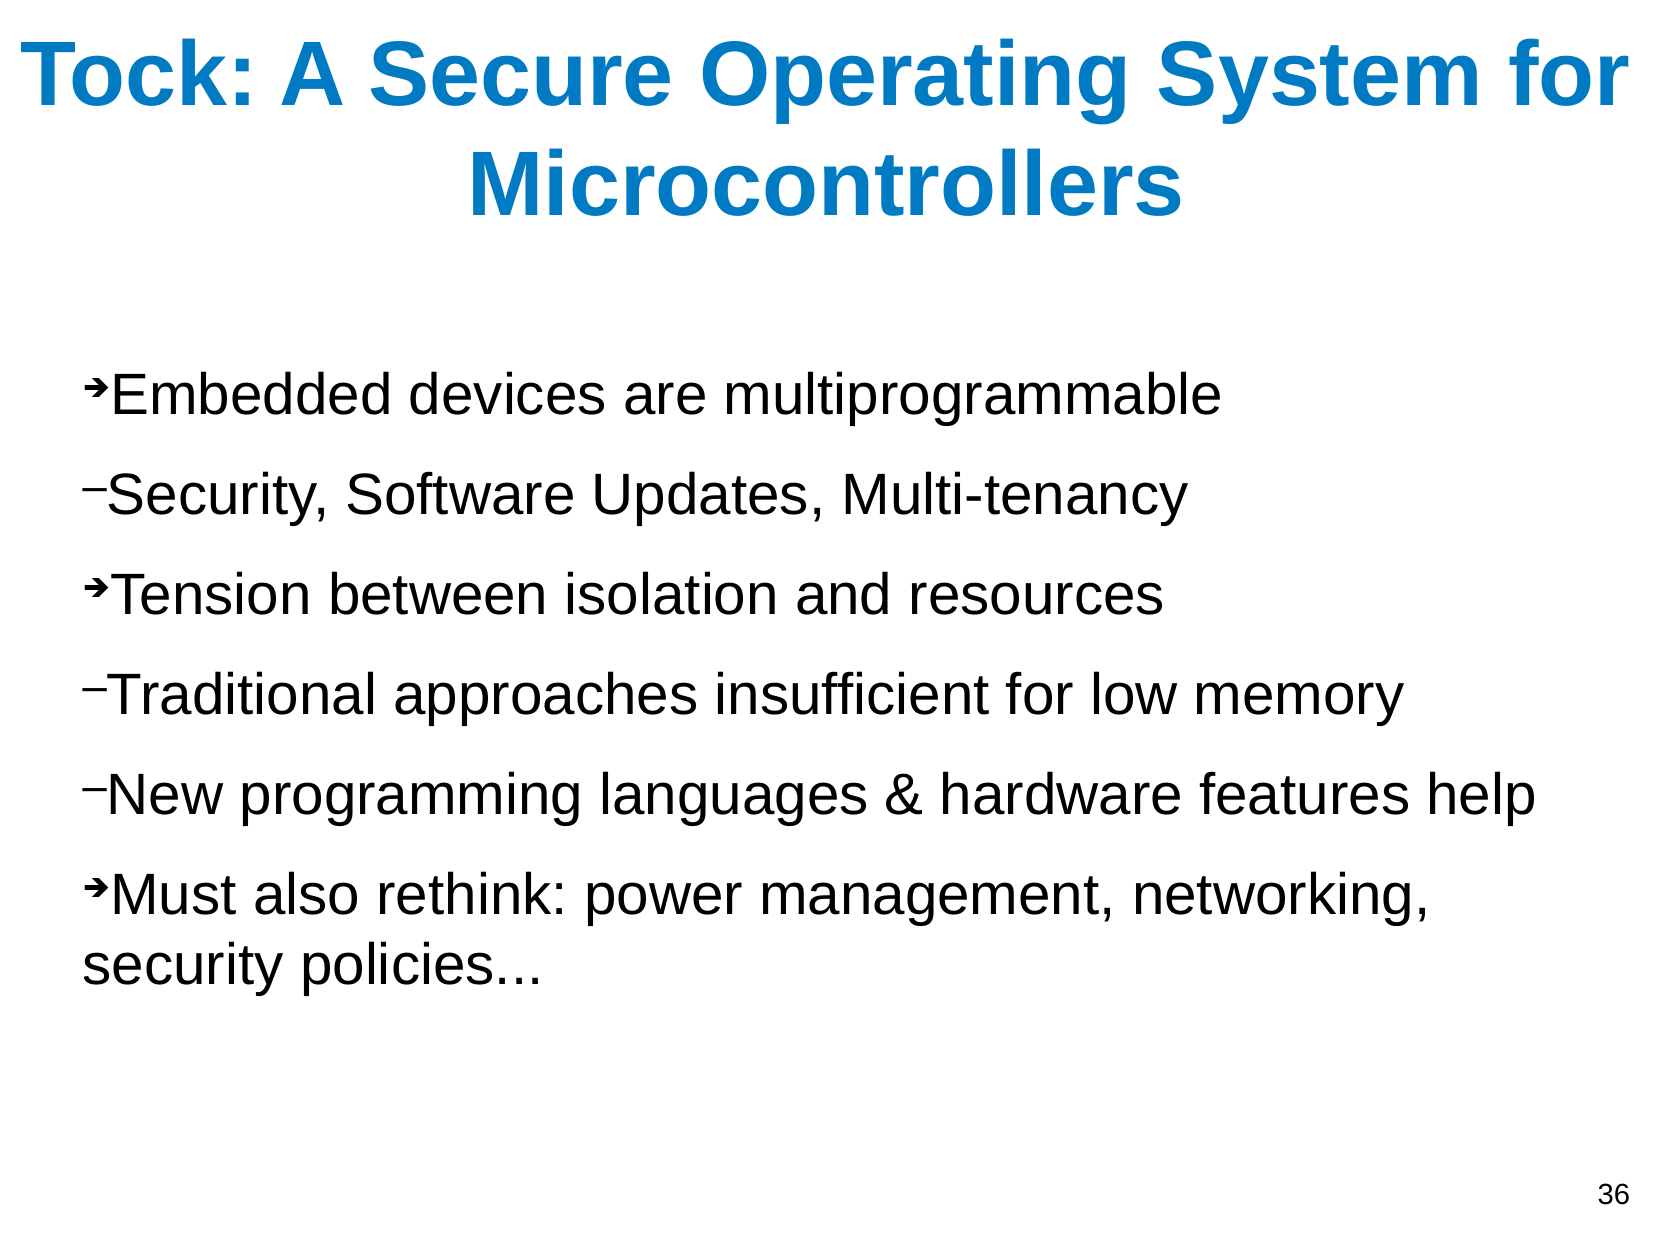

Tock: A Secure Operating System for Microcontrollers
Embedded devices are multiprogrammable
Security, Software Updates, Multi-tenancy
Tension between isolation and resources
Traditional approaches insufficient for low memory
New programming languages & hardware features help
Must also rethink: power management, networking, security policies...
36